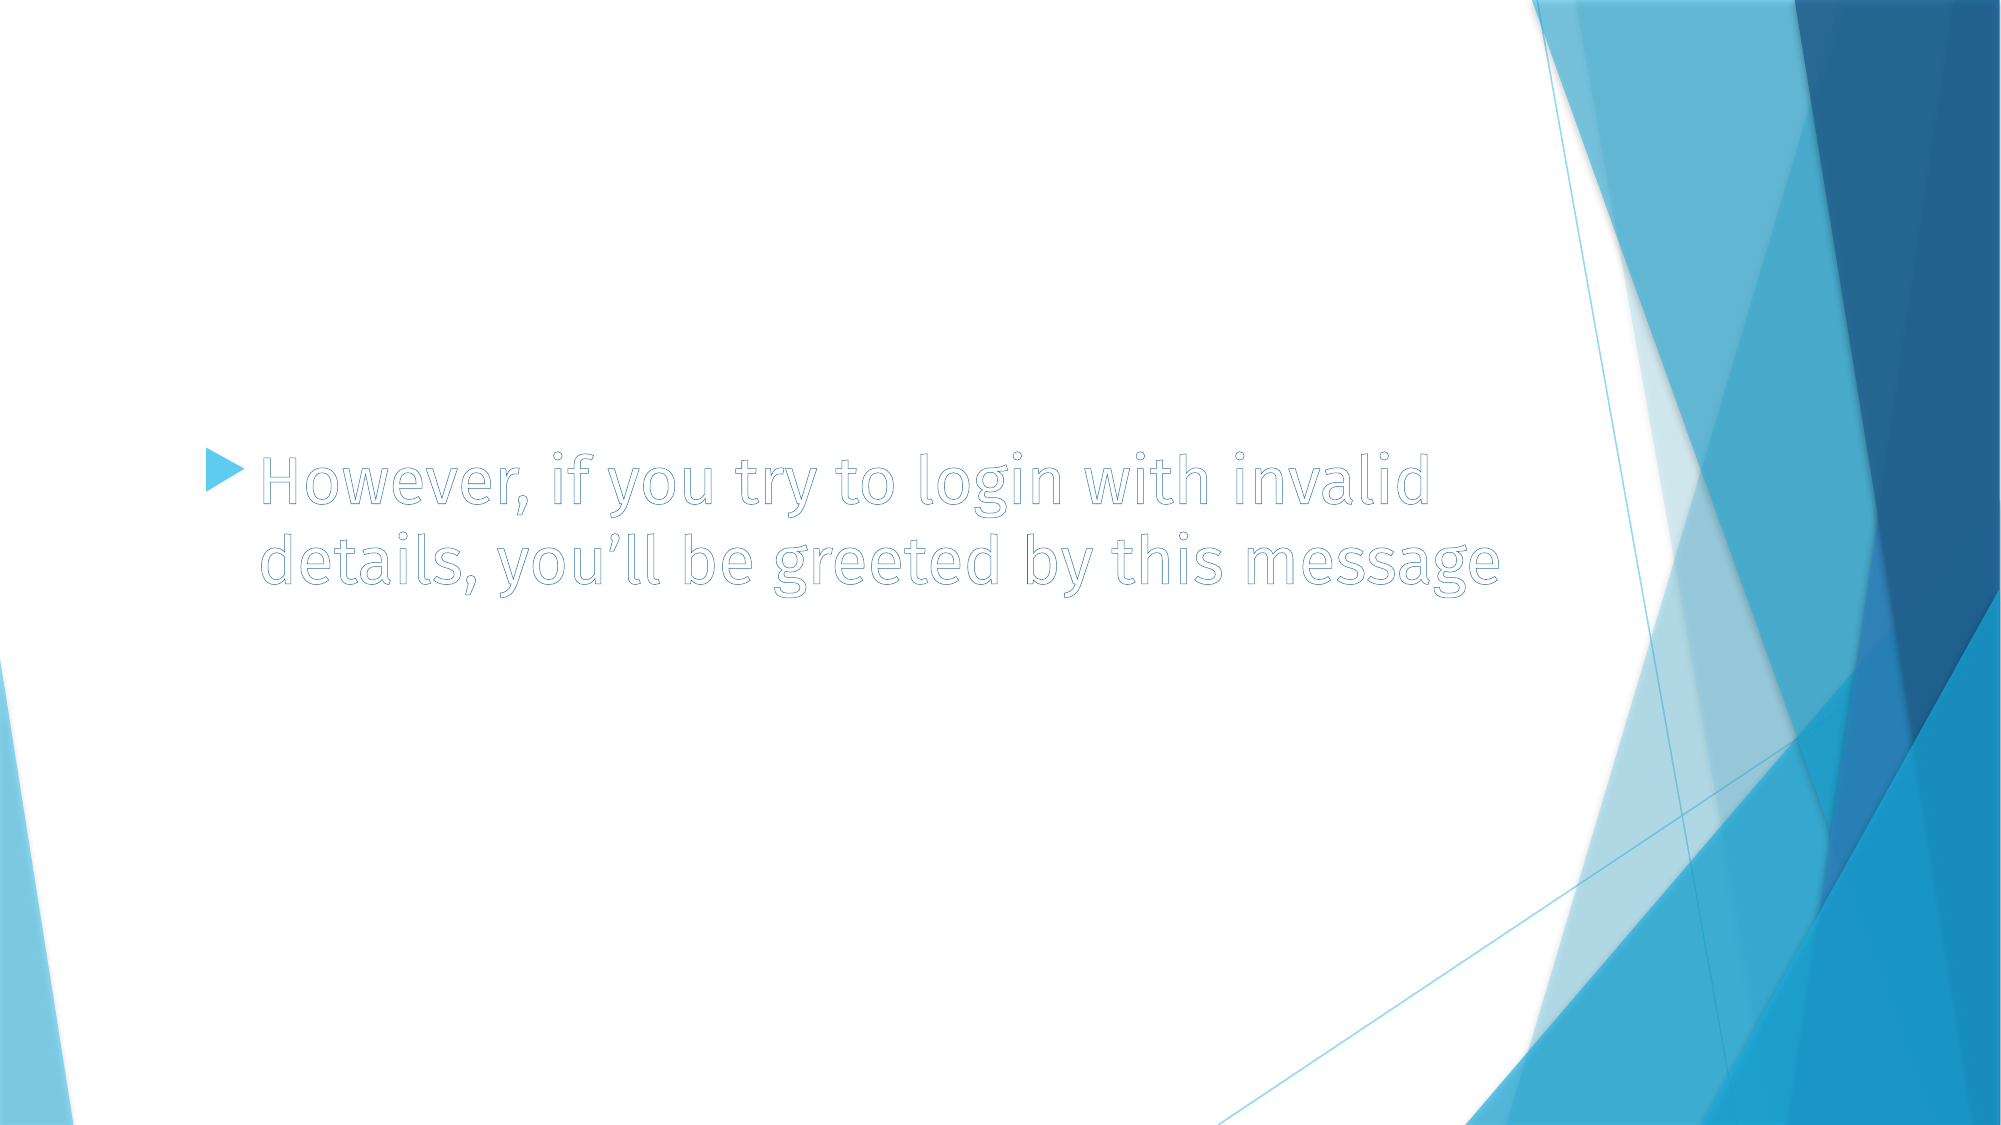

However, if you try to login with invalid details, you’ll be greeted by this message